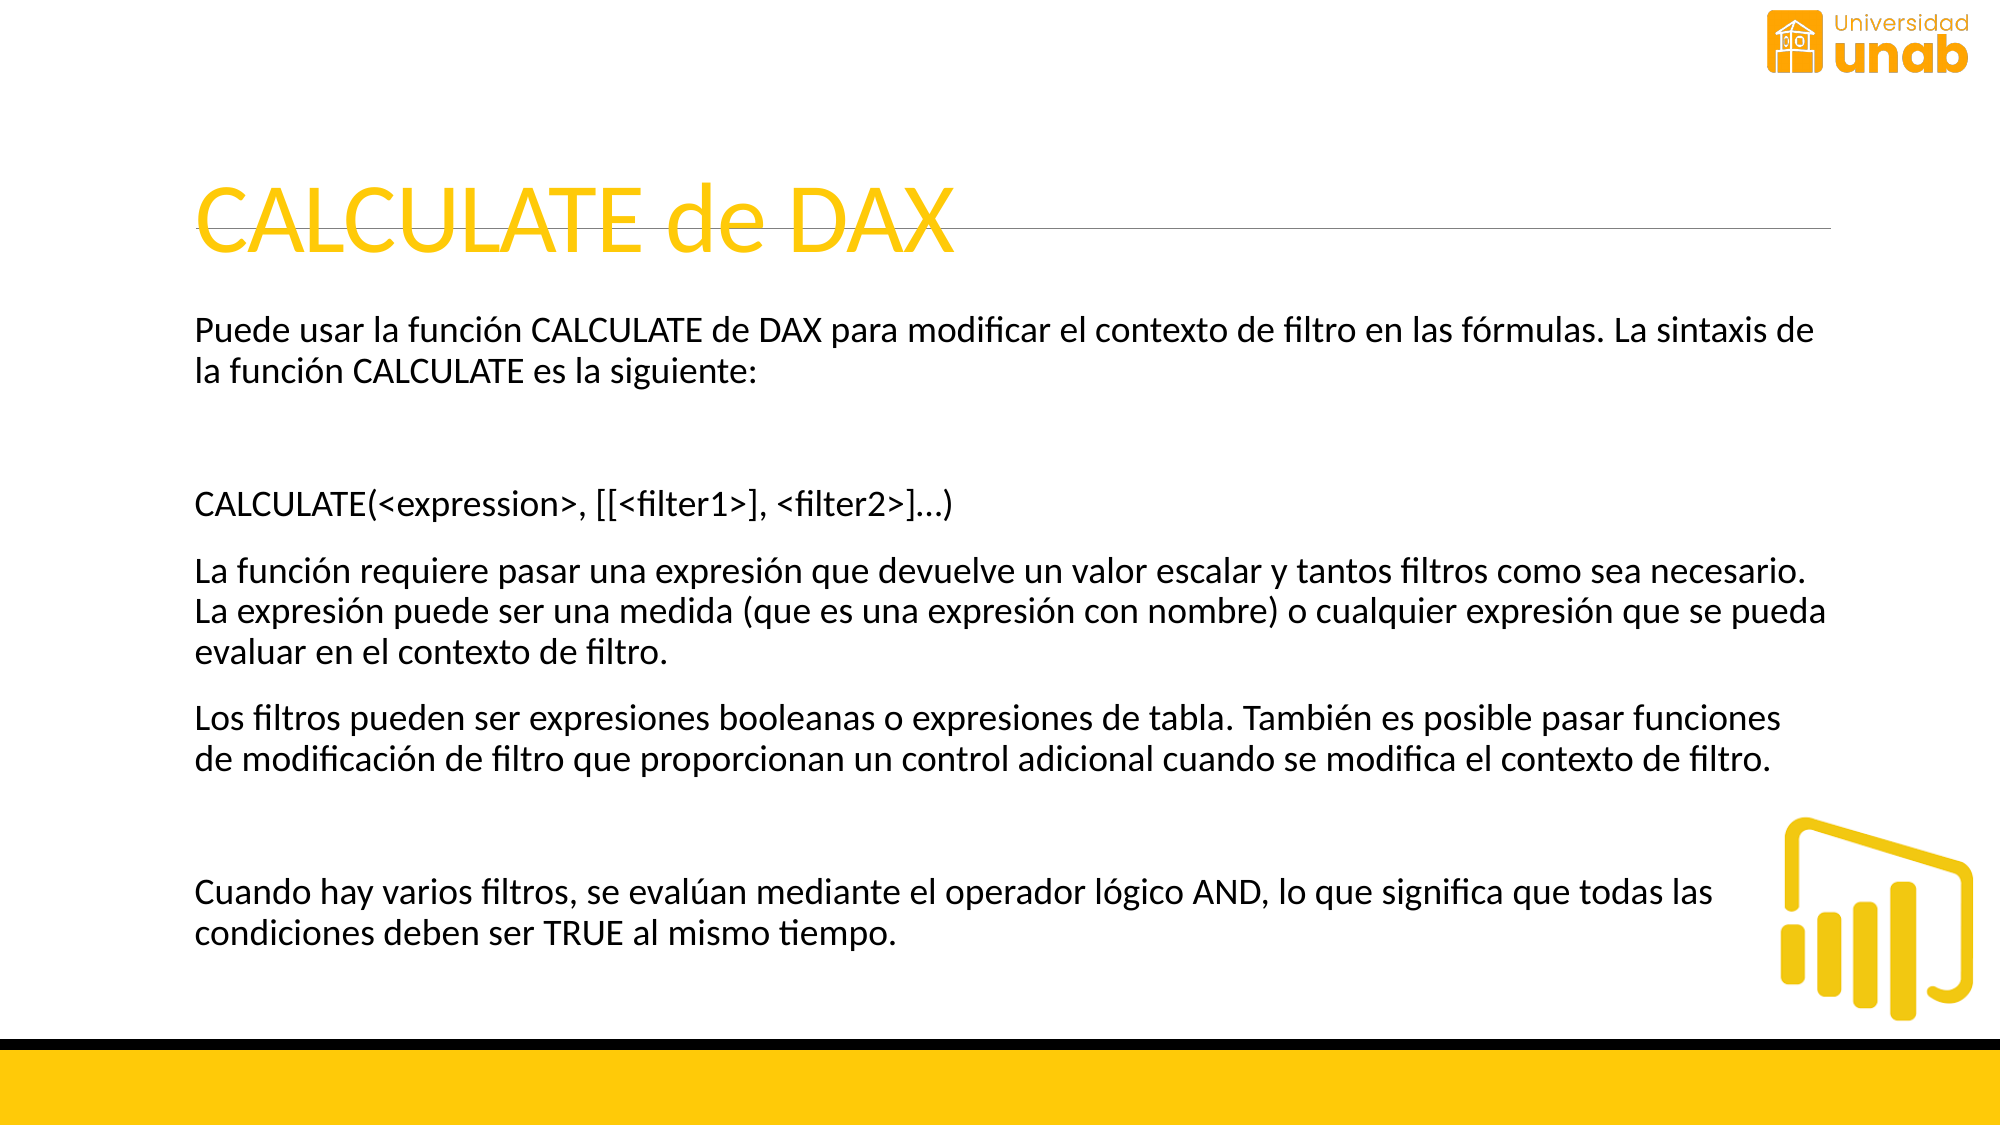

# CALCULATE de DAX
Puede usar la función CALCULATE de DAX para modificar el contexto de filtro en las fórmulas. La sintaxis de la función CALCULATE es la siguiente:

CALCULATE(<expression>, [[<filter1>], <filter2>]…)
La función requiere pasar una expresión que devuelve un valor escalar y tantos filtros como sea necesario. La expresión puede ser una medida (que es una expresión con nombre) o cualquier expresión que se pueda evaluar en el contexto de filtro.
Los filtros pueden ser expresiones booleanas o expresiones de tabla. También es posible pasar funciones de modificación de filtro que proporcionan un control adicional cuando se modifica el contexto de filtro.

Cuando hay varios filtros, se evalúan mediante el operador lógico AND, lo que significa que todas las condiciones deben ser TRUE al mismo tiempo.